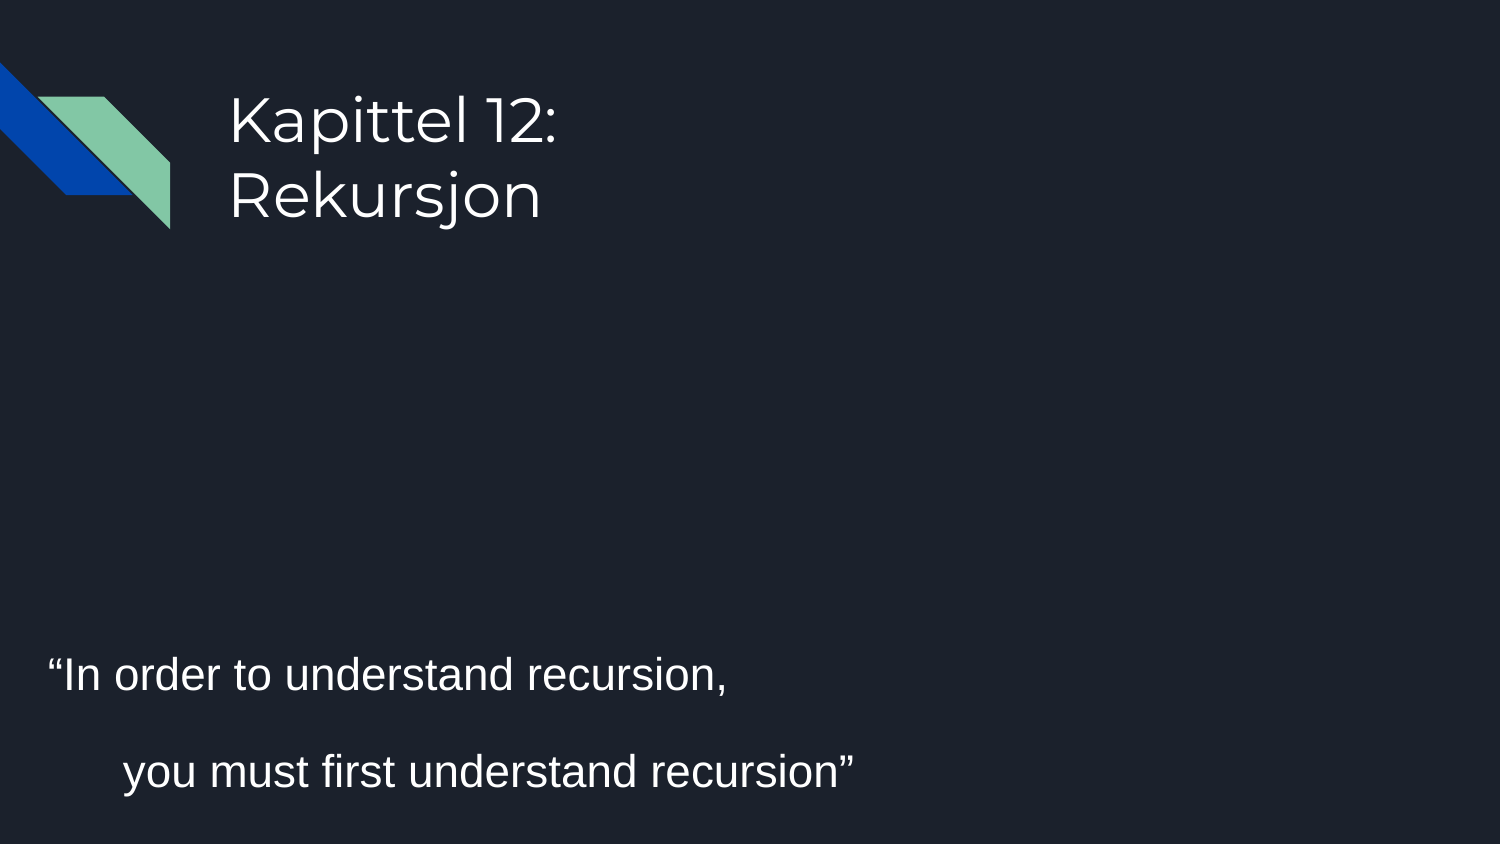

# Kapittel 12:
Rekursjon
“In order to understand recursion,
you must first understand recursion”